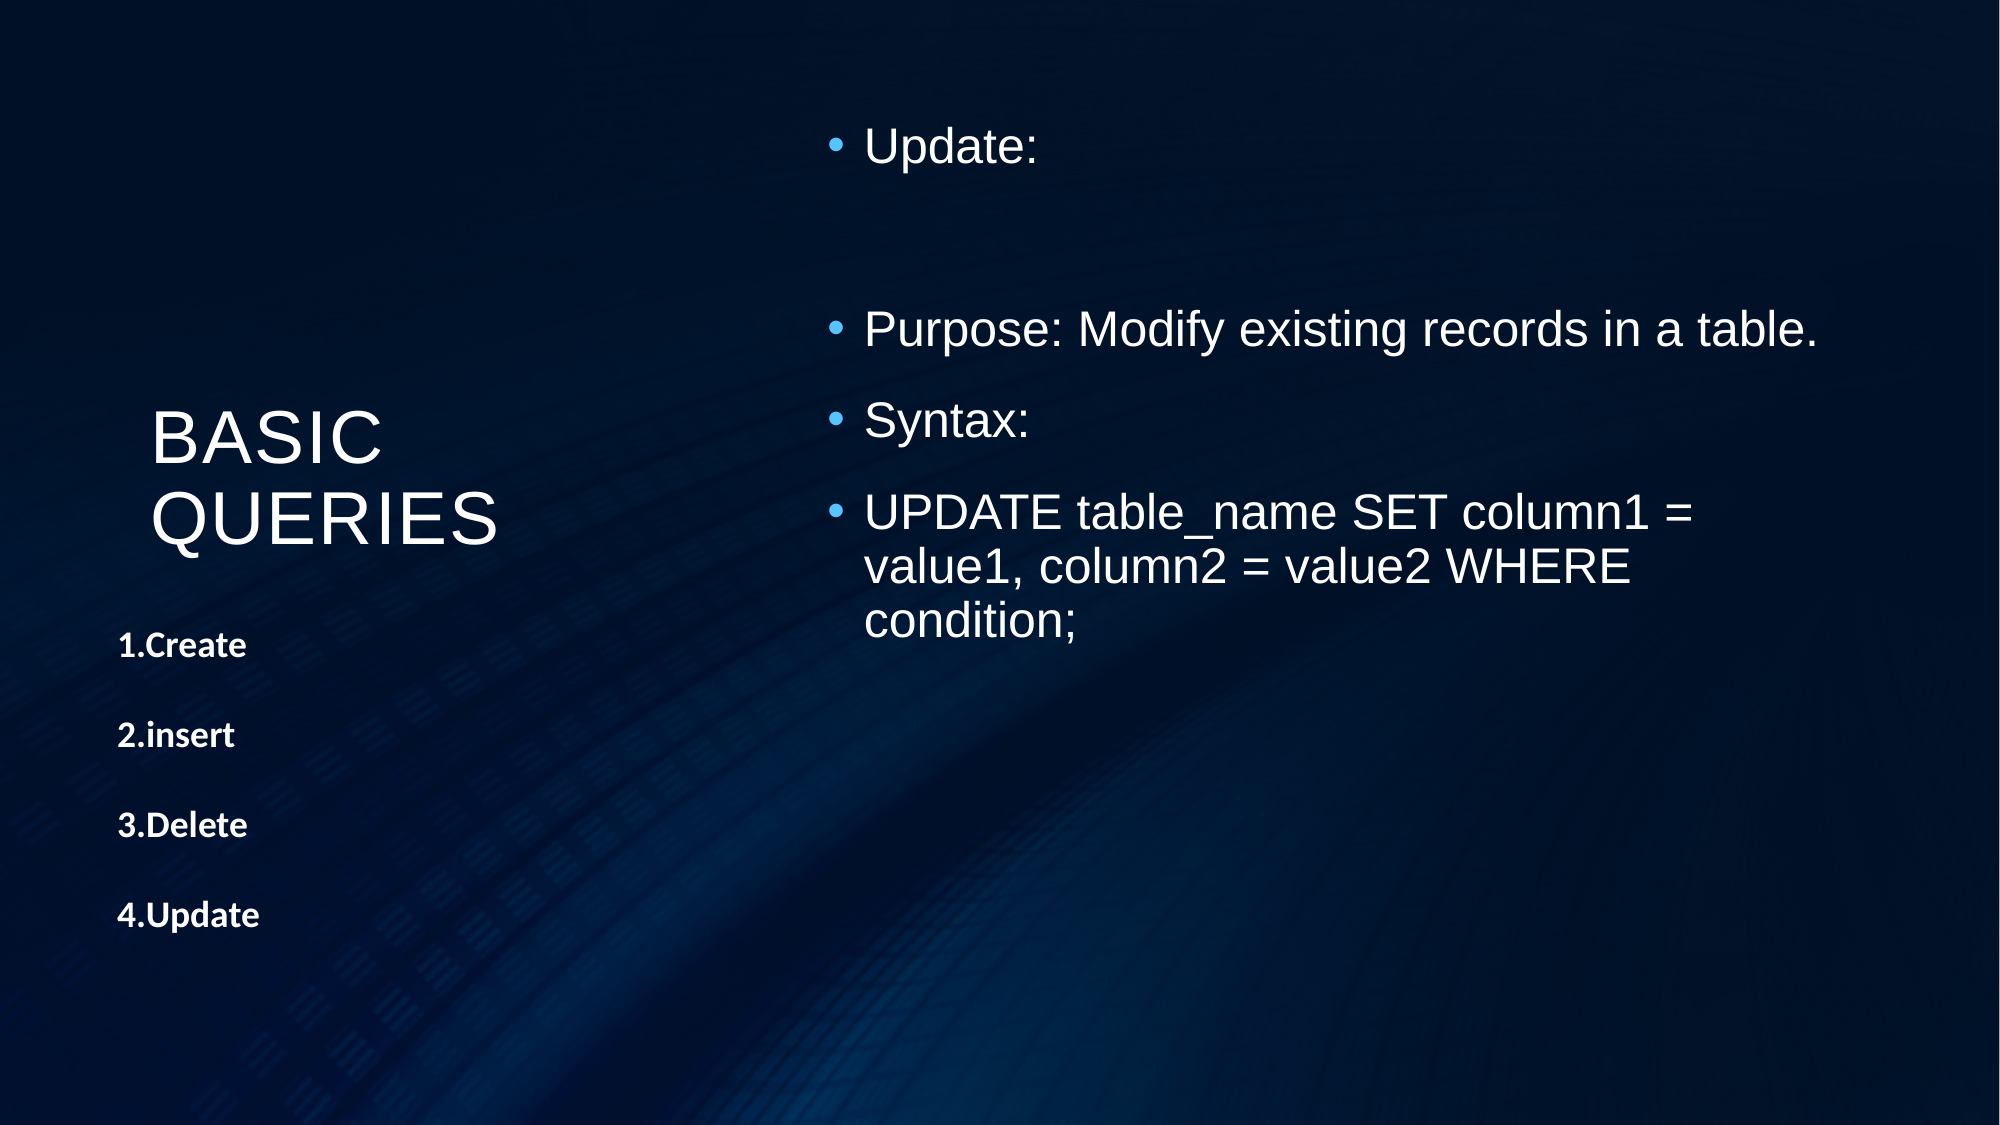

Update:

Purpose: Modify existing records in a table.
Syntax:
UPDATE table_name SET column1 = value1, column2 = value2 WHERE condition;
# BASIC QUERIES
1.Create
2.insert
3.Delete
4.Update